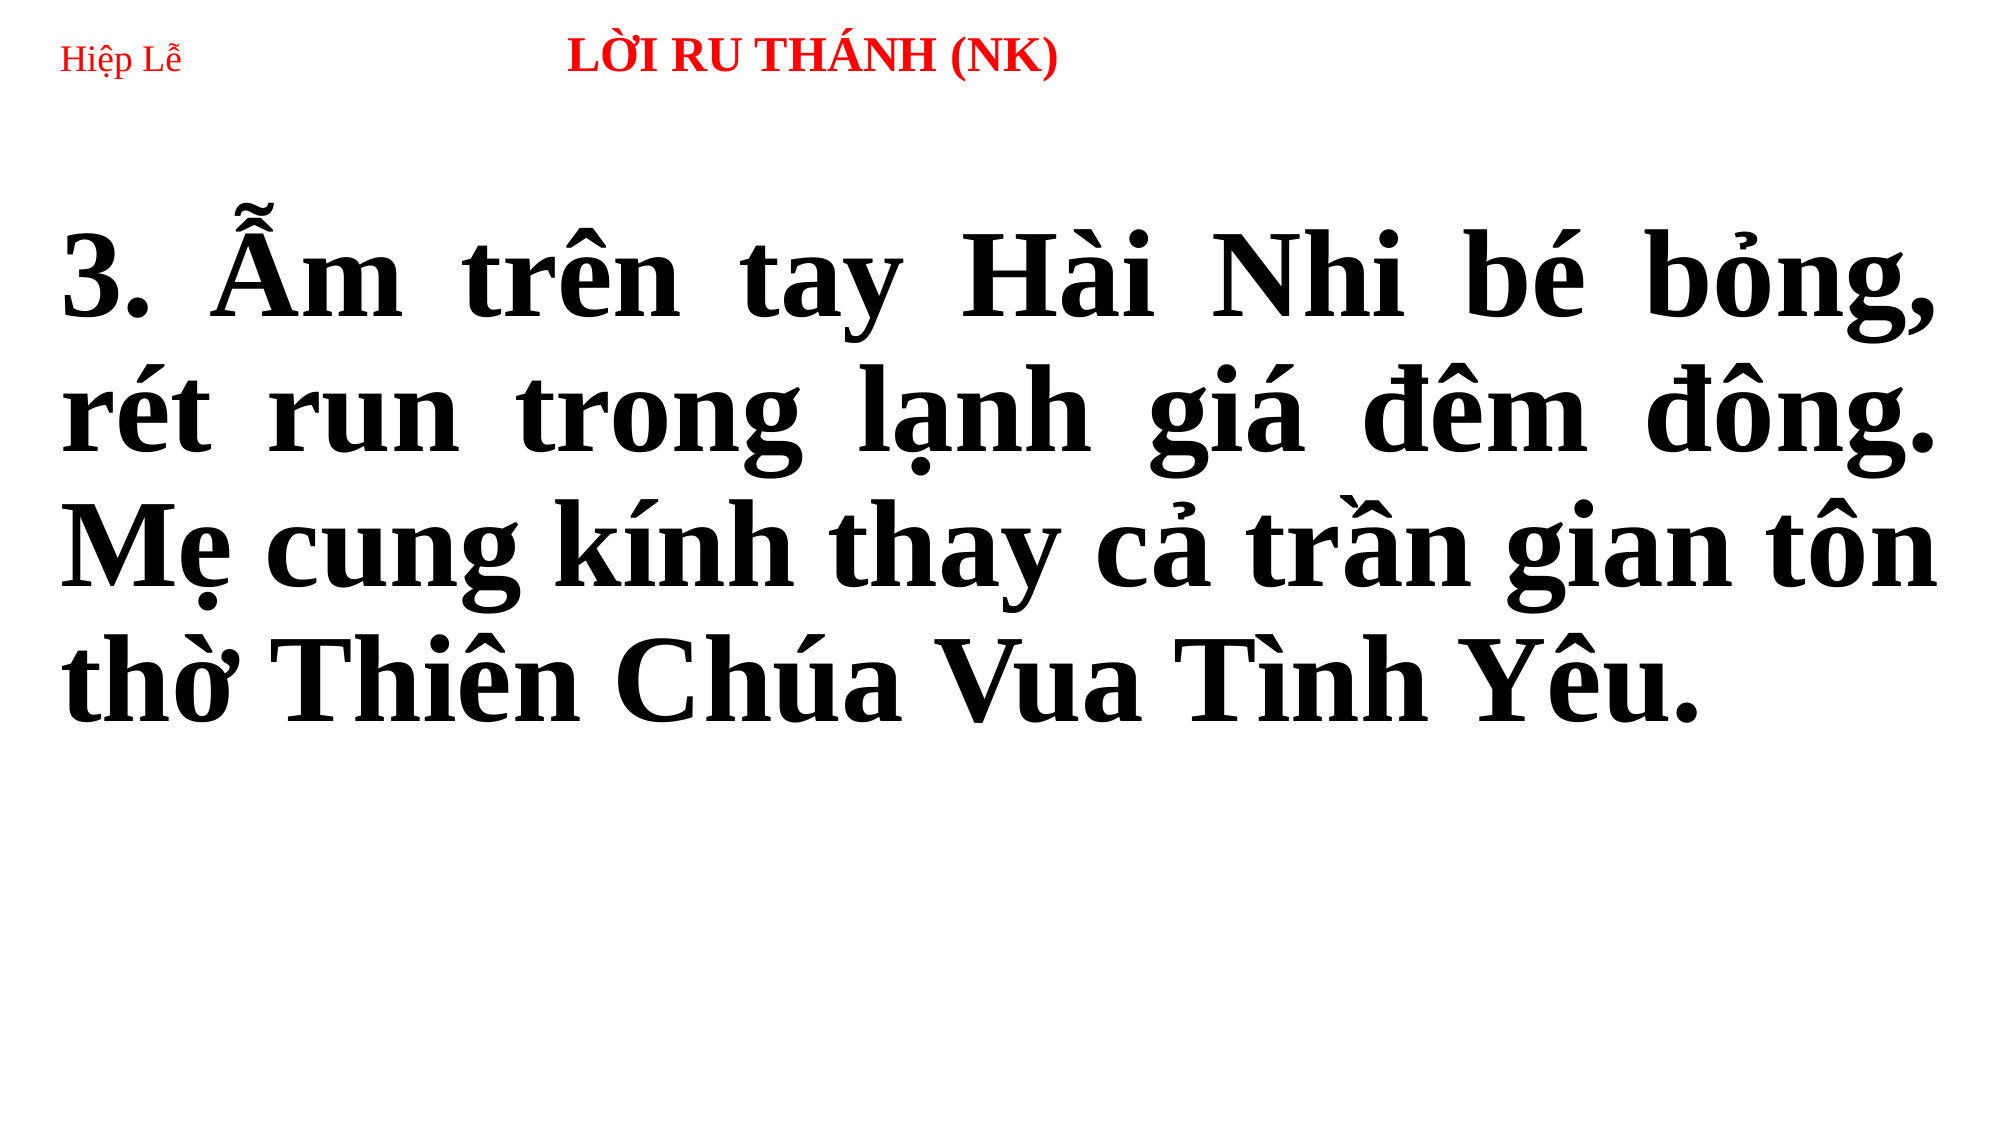

# Hiệp Lễ                    	      LỜI RU THÁNH (NK)
3. Ẫm trên tay Hài Nhi bé bỏng, rét run trong lạnh giá đêm đông. Mẹ cung kính thay cả trần gian tôn thờ Thiên Chúa Vua Tình Yêu.